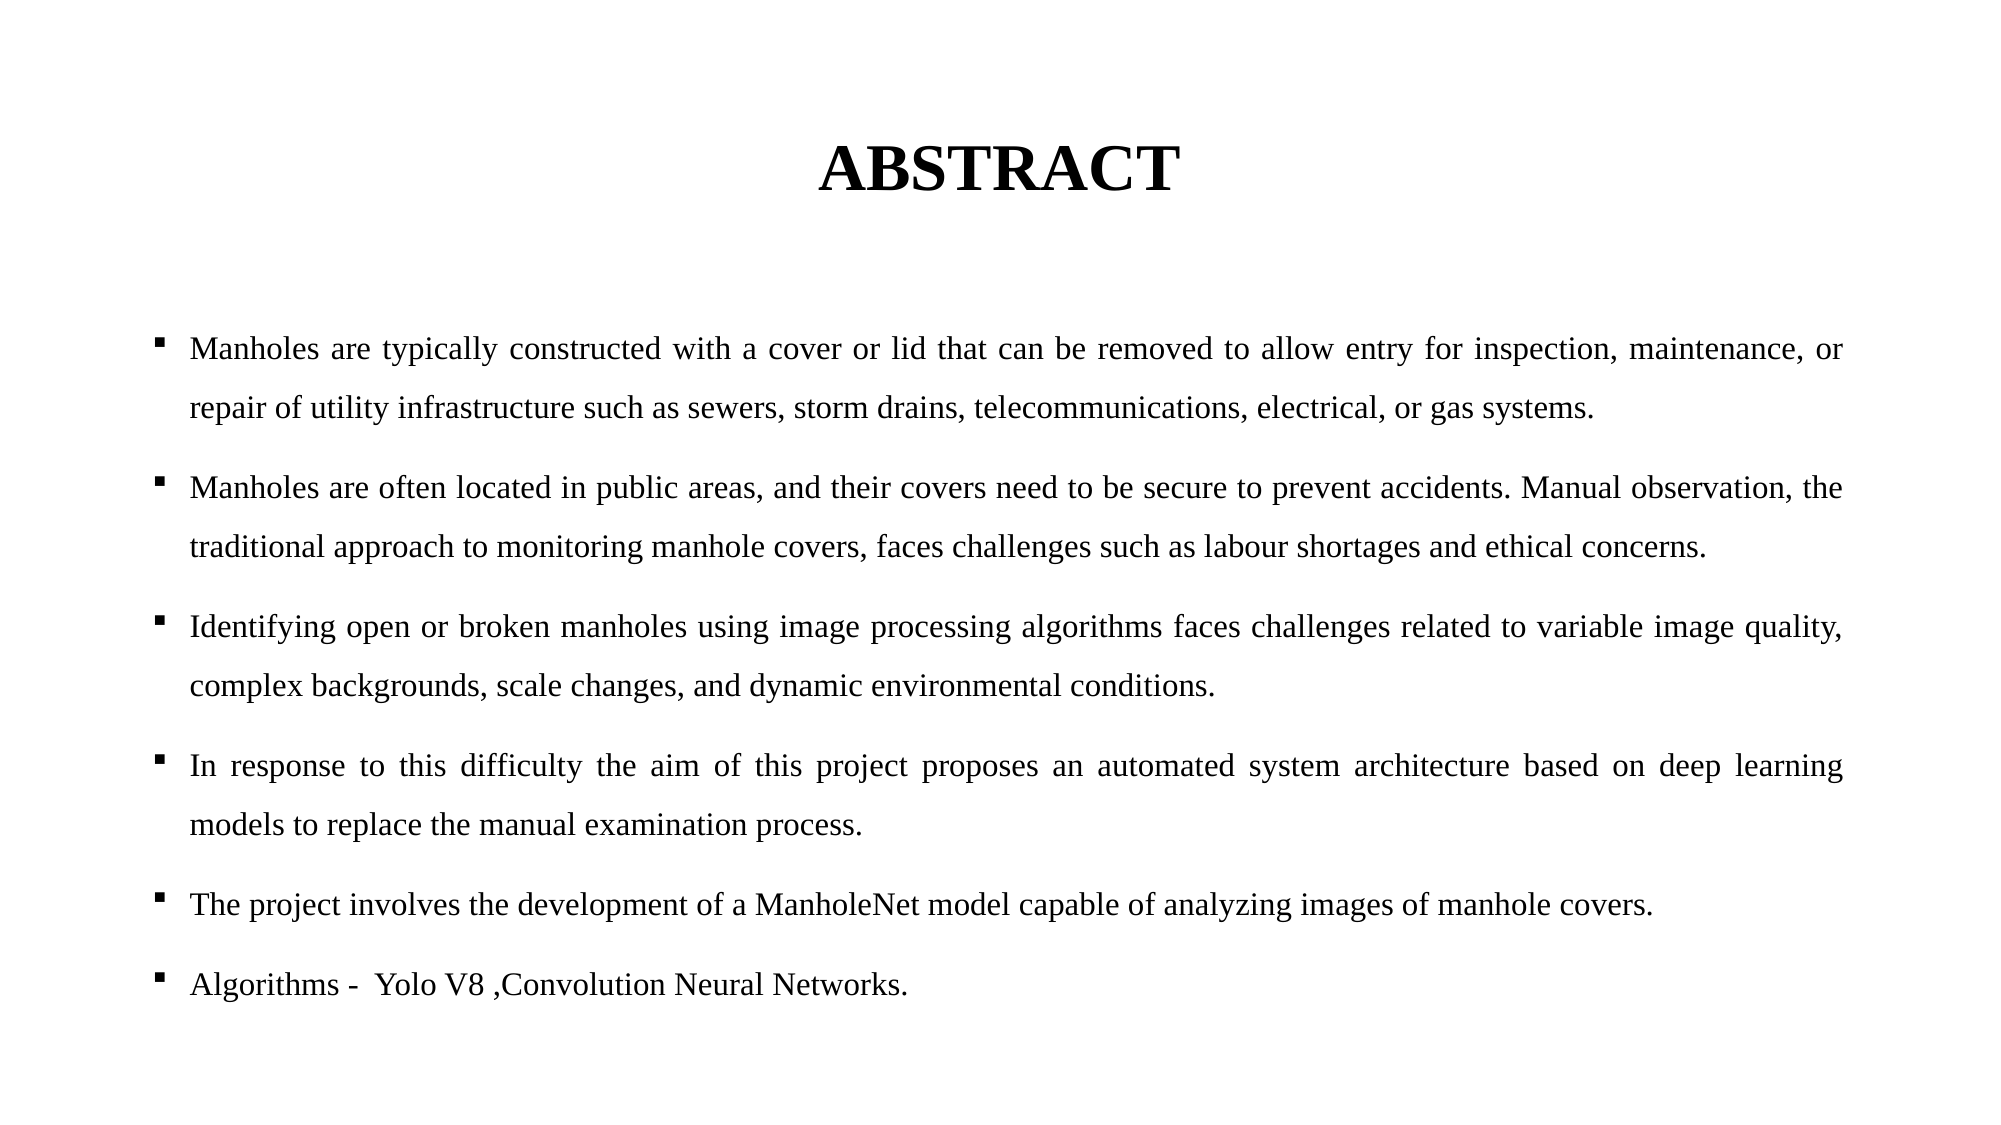

# ABSTRACT
Manholes are typically constructed with a cover or lid that can be removed to allow entry for inspection, maintenance, or repair of utility infrastructure such as sewers, storm drains, telecommunications, electrical, or gas systems.
Manholes are often located in public areas, and their covers need to be secure to prevent accidents. Manual observation, the traditional approach to monitoring manhole covers, faces challenges such as labour shortages and ethical concerns.
Identifying open or broken manholes using image processing algorithms faces challenges related to variable image quality, complex backgrounds, scale changes, and dynamic environmental conditions.
In response to this difficulty the aim of this project proposes an automated system architecture based on deep learning models to replace the manual examination process.
The project involves the development of a ManholeNet model capable of analyzing images of manhole covers.
Algorithms -  Yolo V8 ,Convolution Neural Networks.